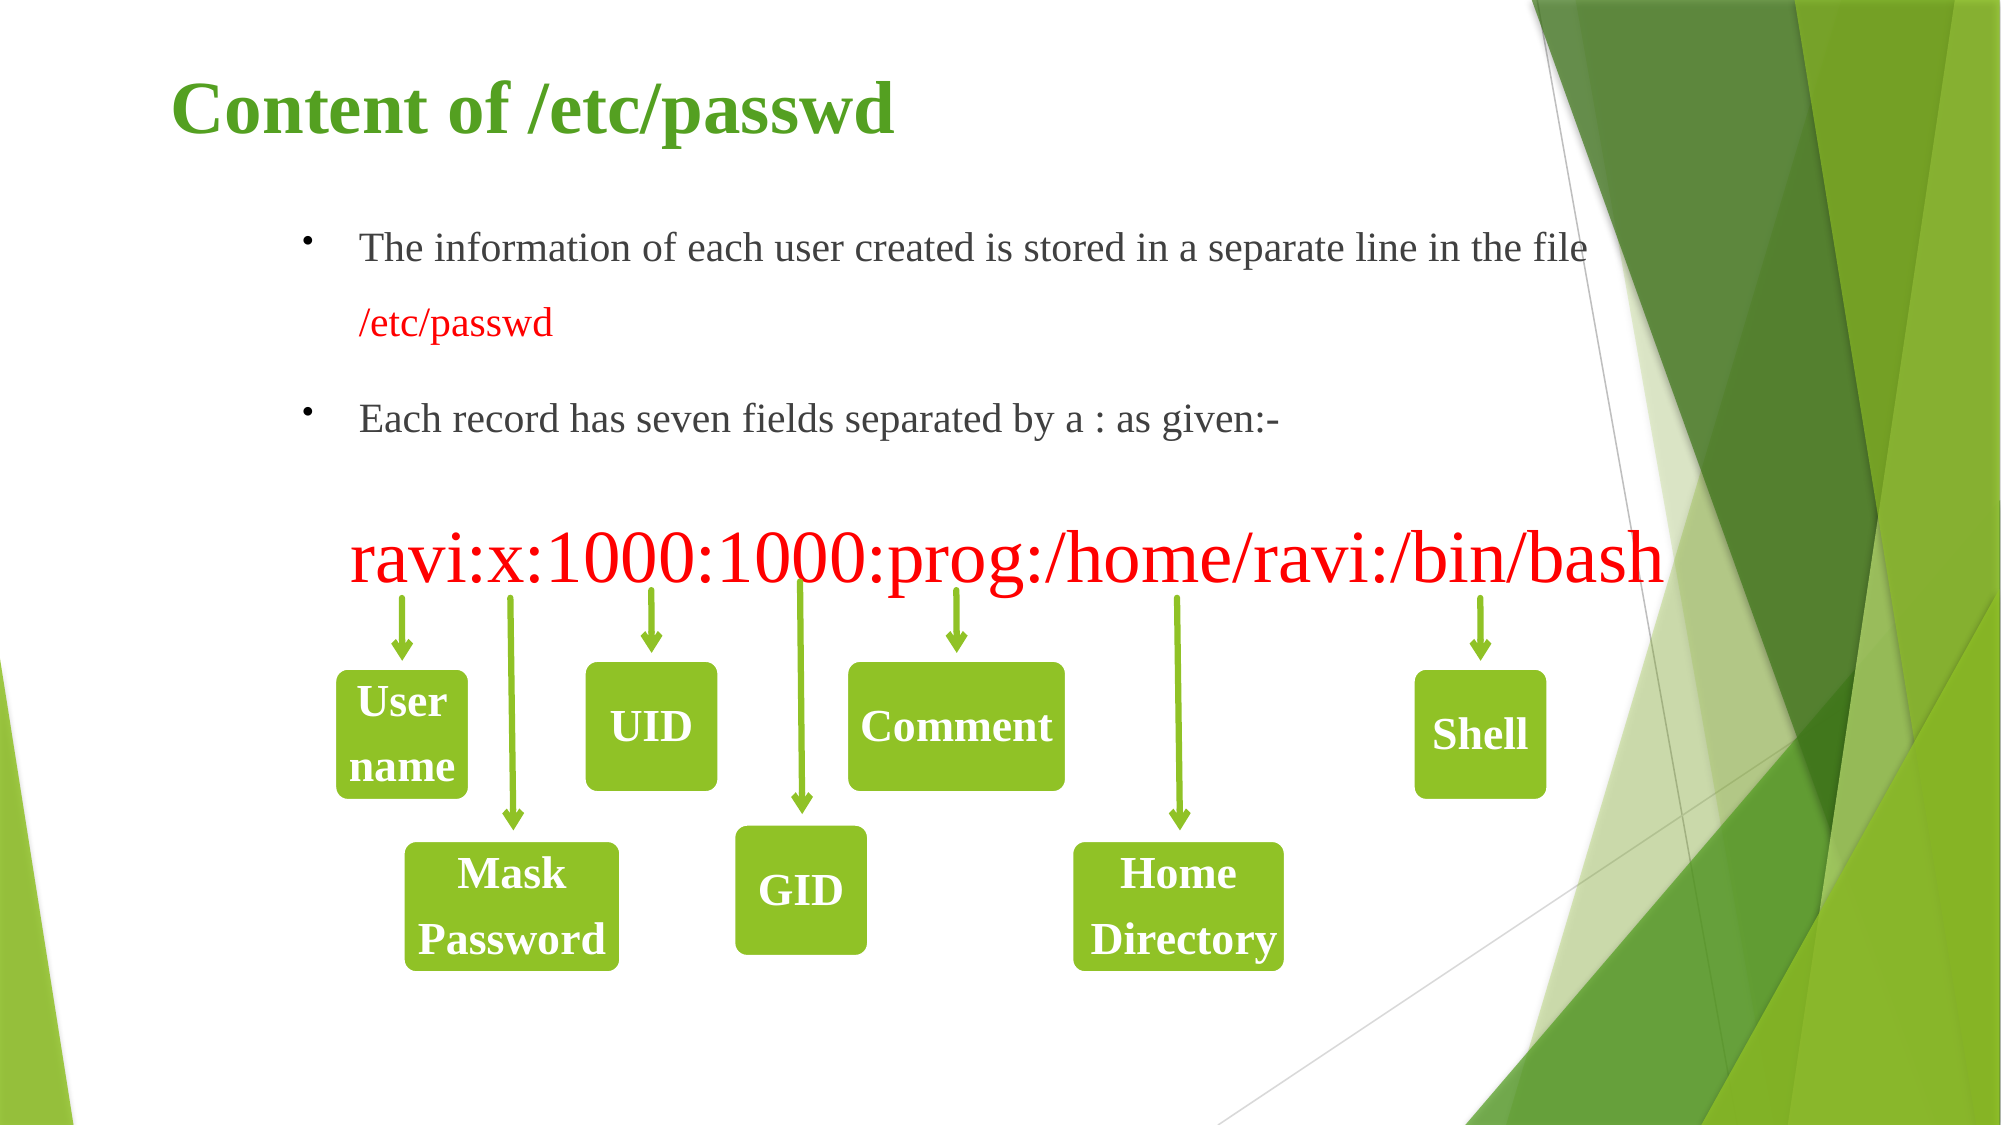

# Content of /etc/passwd
The information of each user created is stored in a separate line in the file /etc/passwd
Each record has seven fields separated by a : as given:-
ravi:x:1000:1000:prog:/home/ravi:/bin/bash

GID

Comment

UID

Mask
Password

Home
 Directory

User
name

Shell